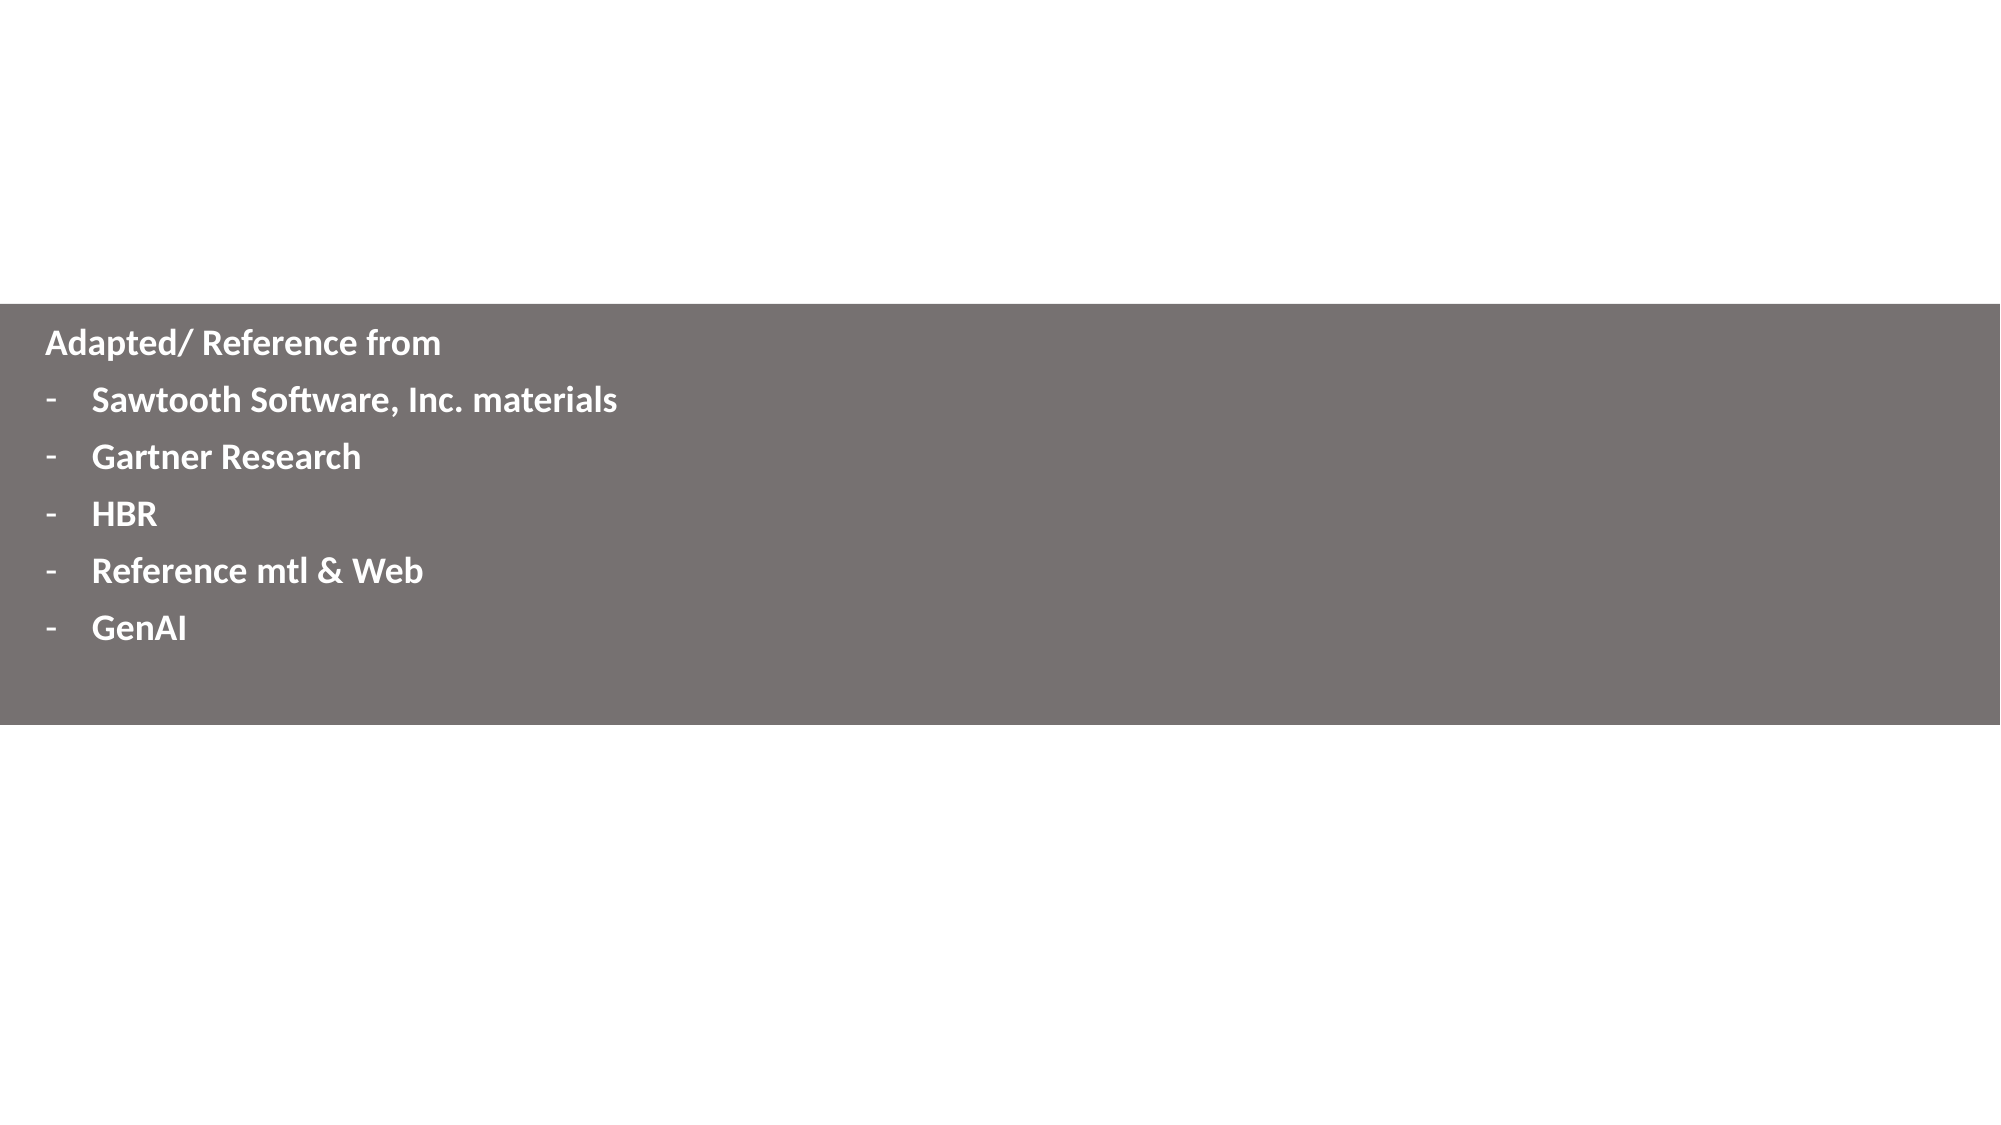

Adapted/ Reference from
Sawtooth Software, Inc. materials
Gartner Research
HBR
Reference mtl & Web
GenAI